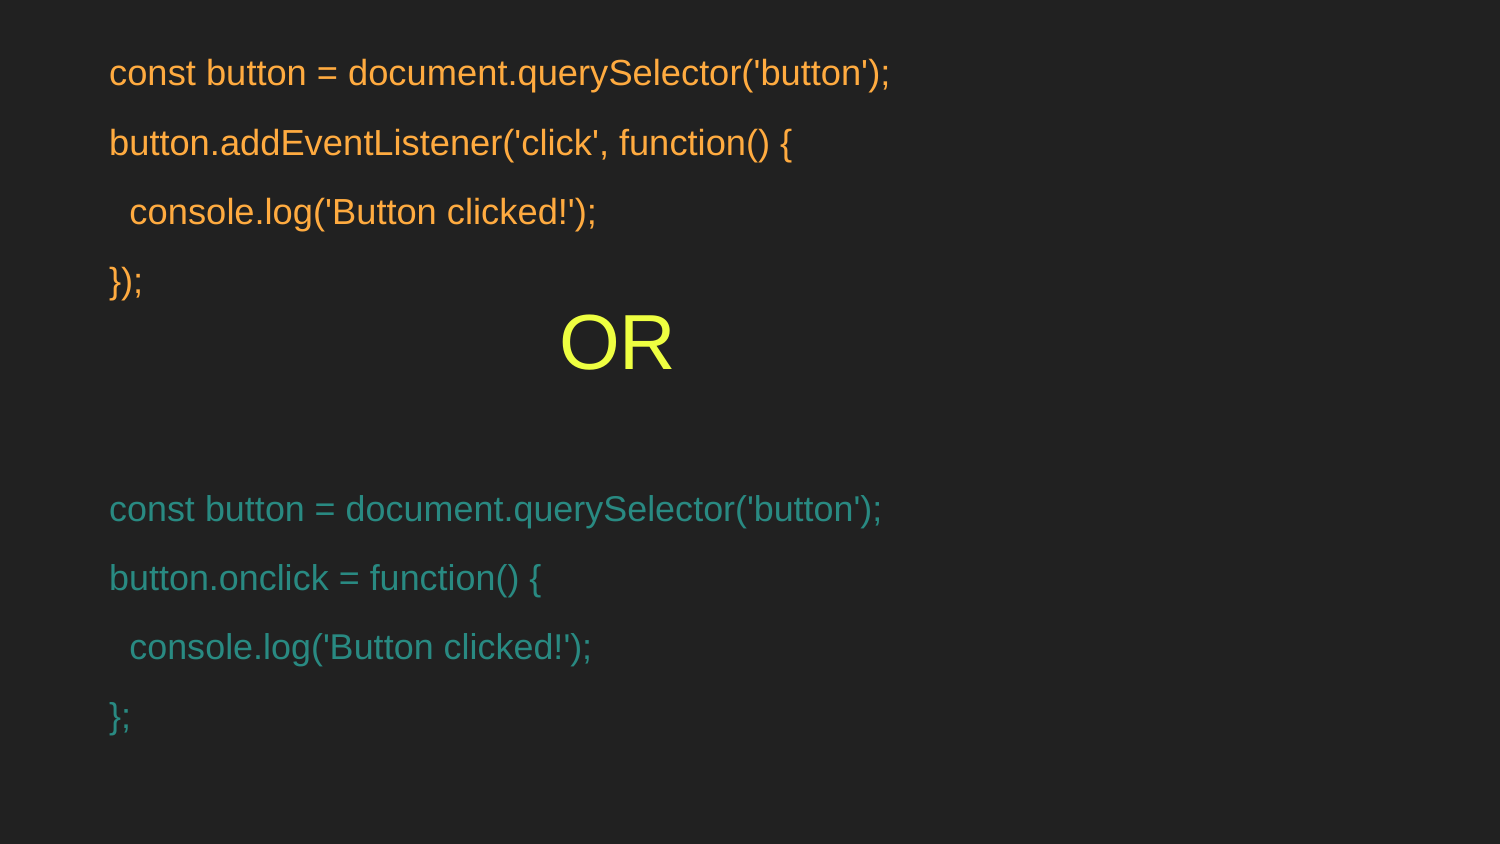

const button = document.querySelector('button');

button.addEventListener('click', function() {

  console.log('Button clicked!');

});

				OR

const button = document.querySelector('button');

button.onclick = function() {

  console.log('Button clicked!');

};